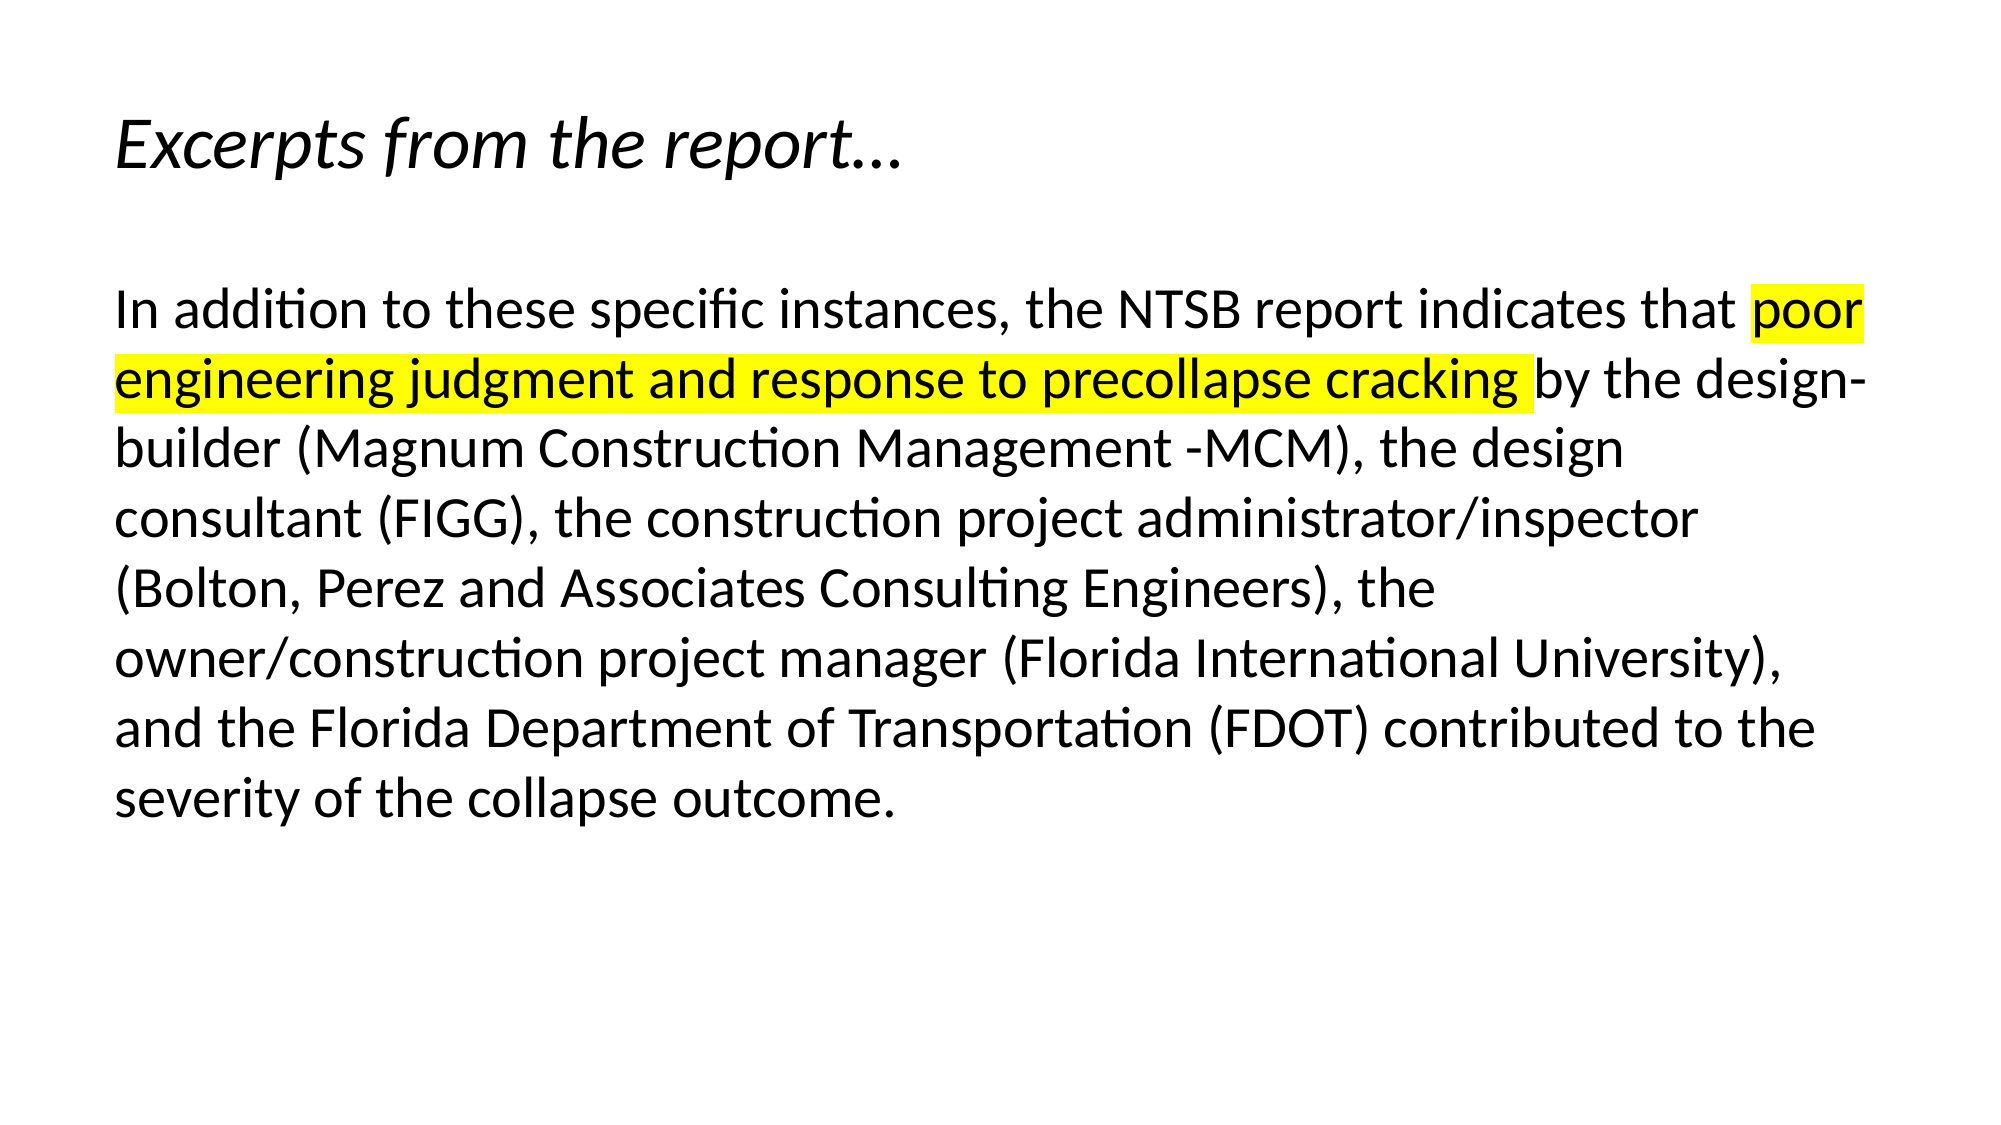

# Excerpts from the report…
In addition to these specific instances, the NTSB report indicates that poor engineering judgment and response to precollapse cracking by the design-builder (Magnum Construction Management -MCM), the design consultant (FIGG), the construction project administrator/inspector (Bolton, Perez and Associates Consulting Engineers), the owner/construction project manager (Florida International University), and the Florida Department of Transportation (FDOT) contributed to the severity of the collapse outcome.